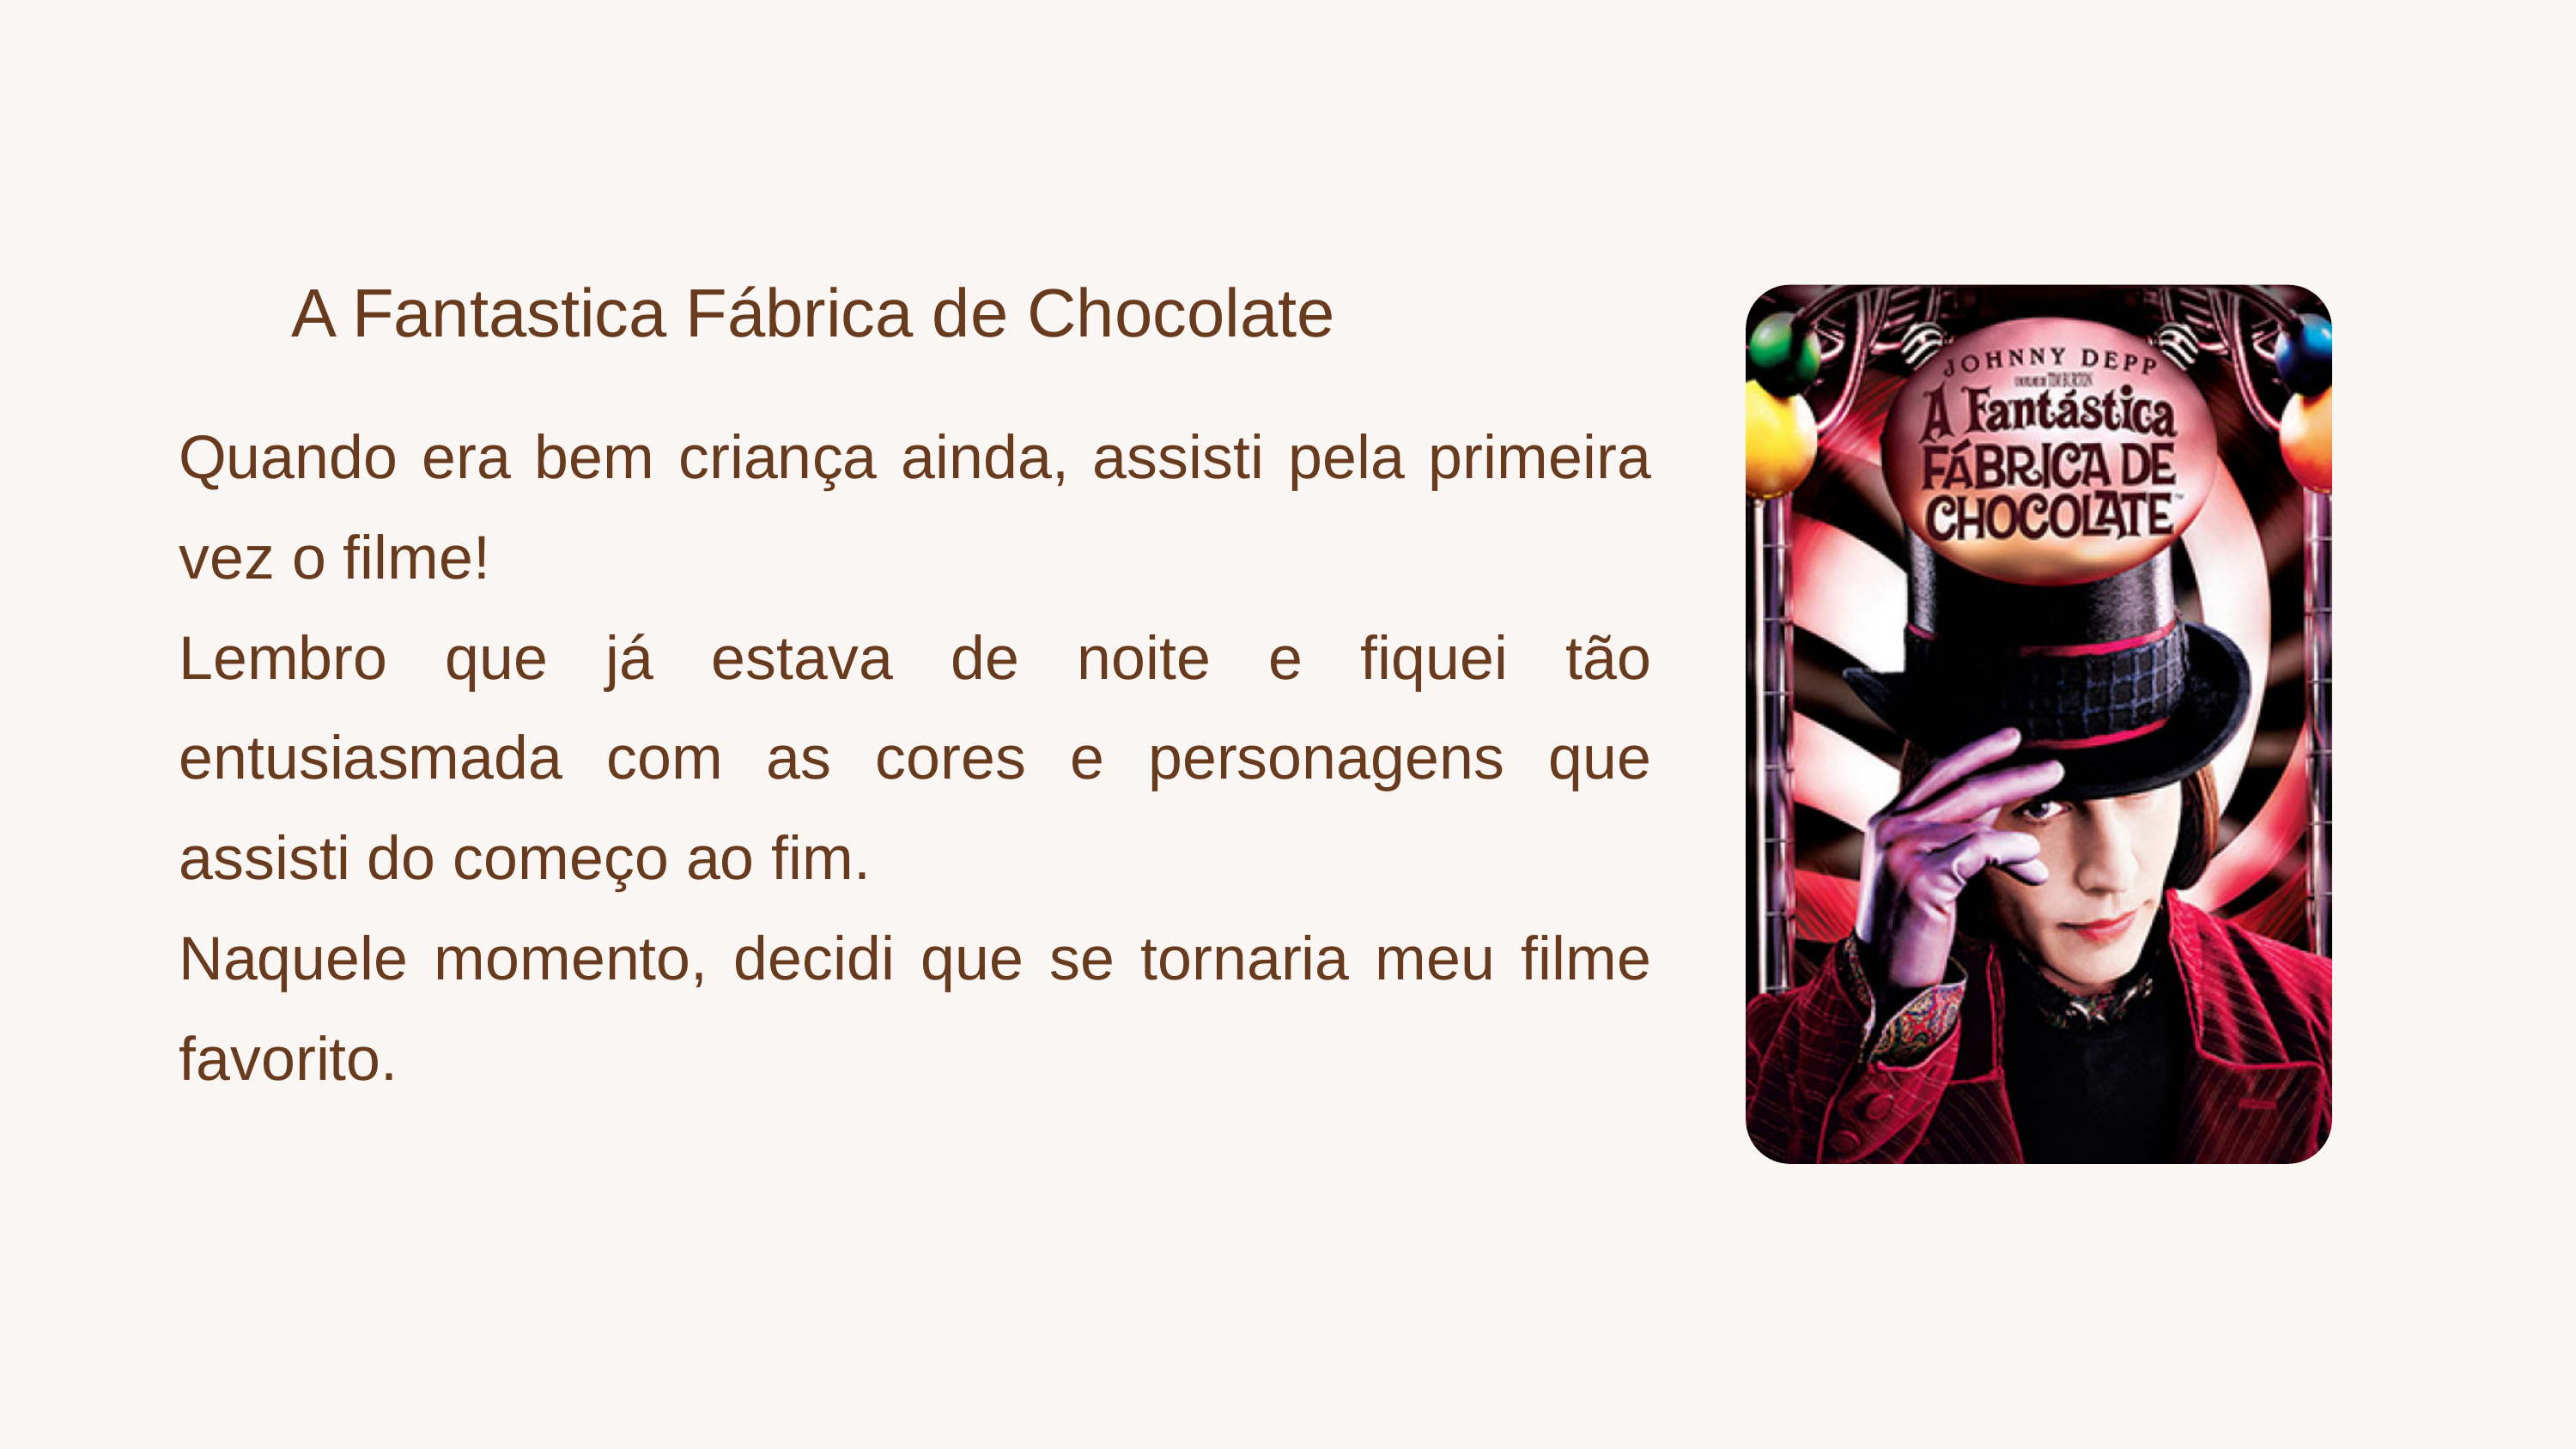

A Fantastica Fábrica de Chocolate

Quando era bem criança ainda, assisti pela primeira vez o filme!
Lembro que já estava de noite e fiquei tão entusiasmada com as cores e personagens que assisti do começo ao fim.
Naquele momento, decidi que se tornaria meu filme favorito.